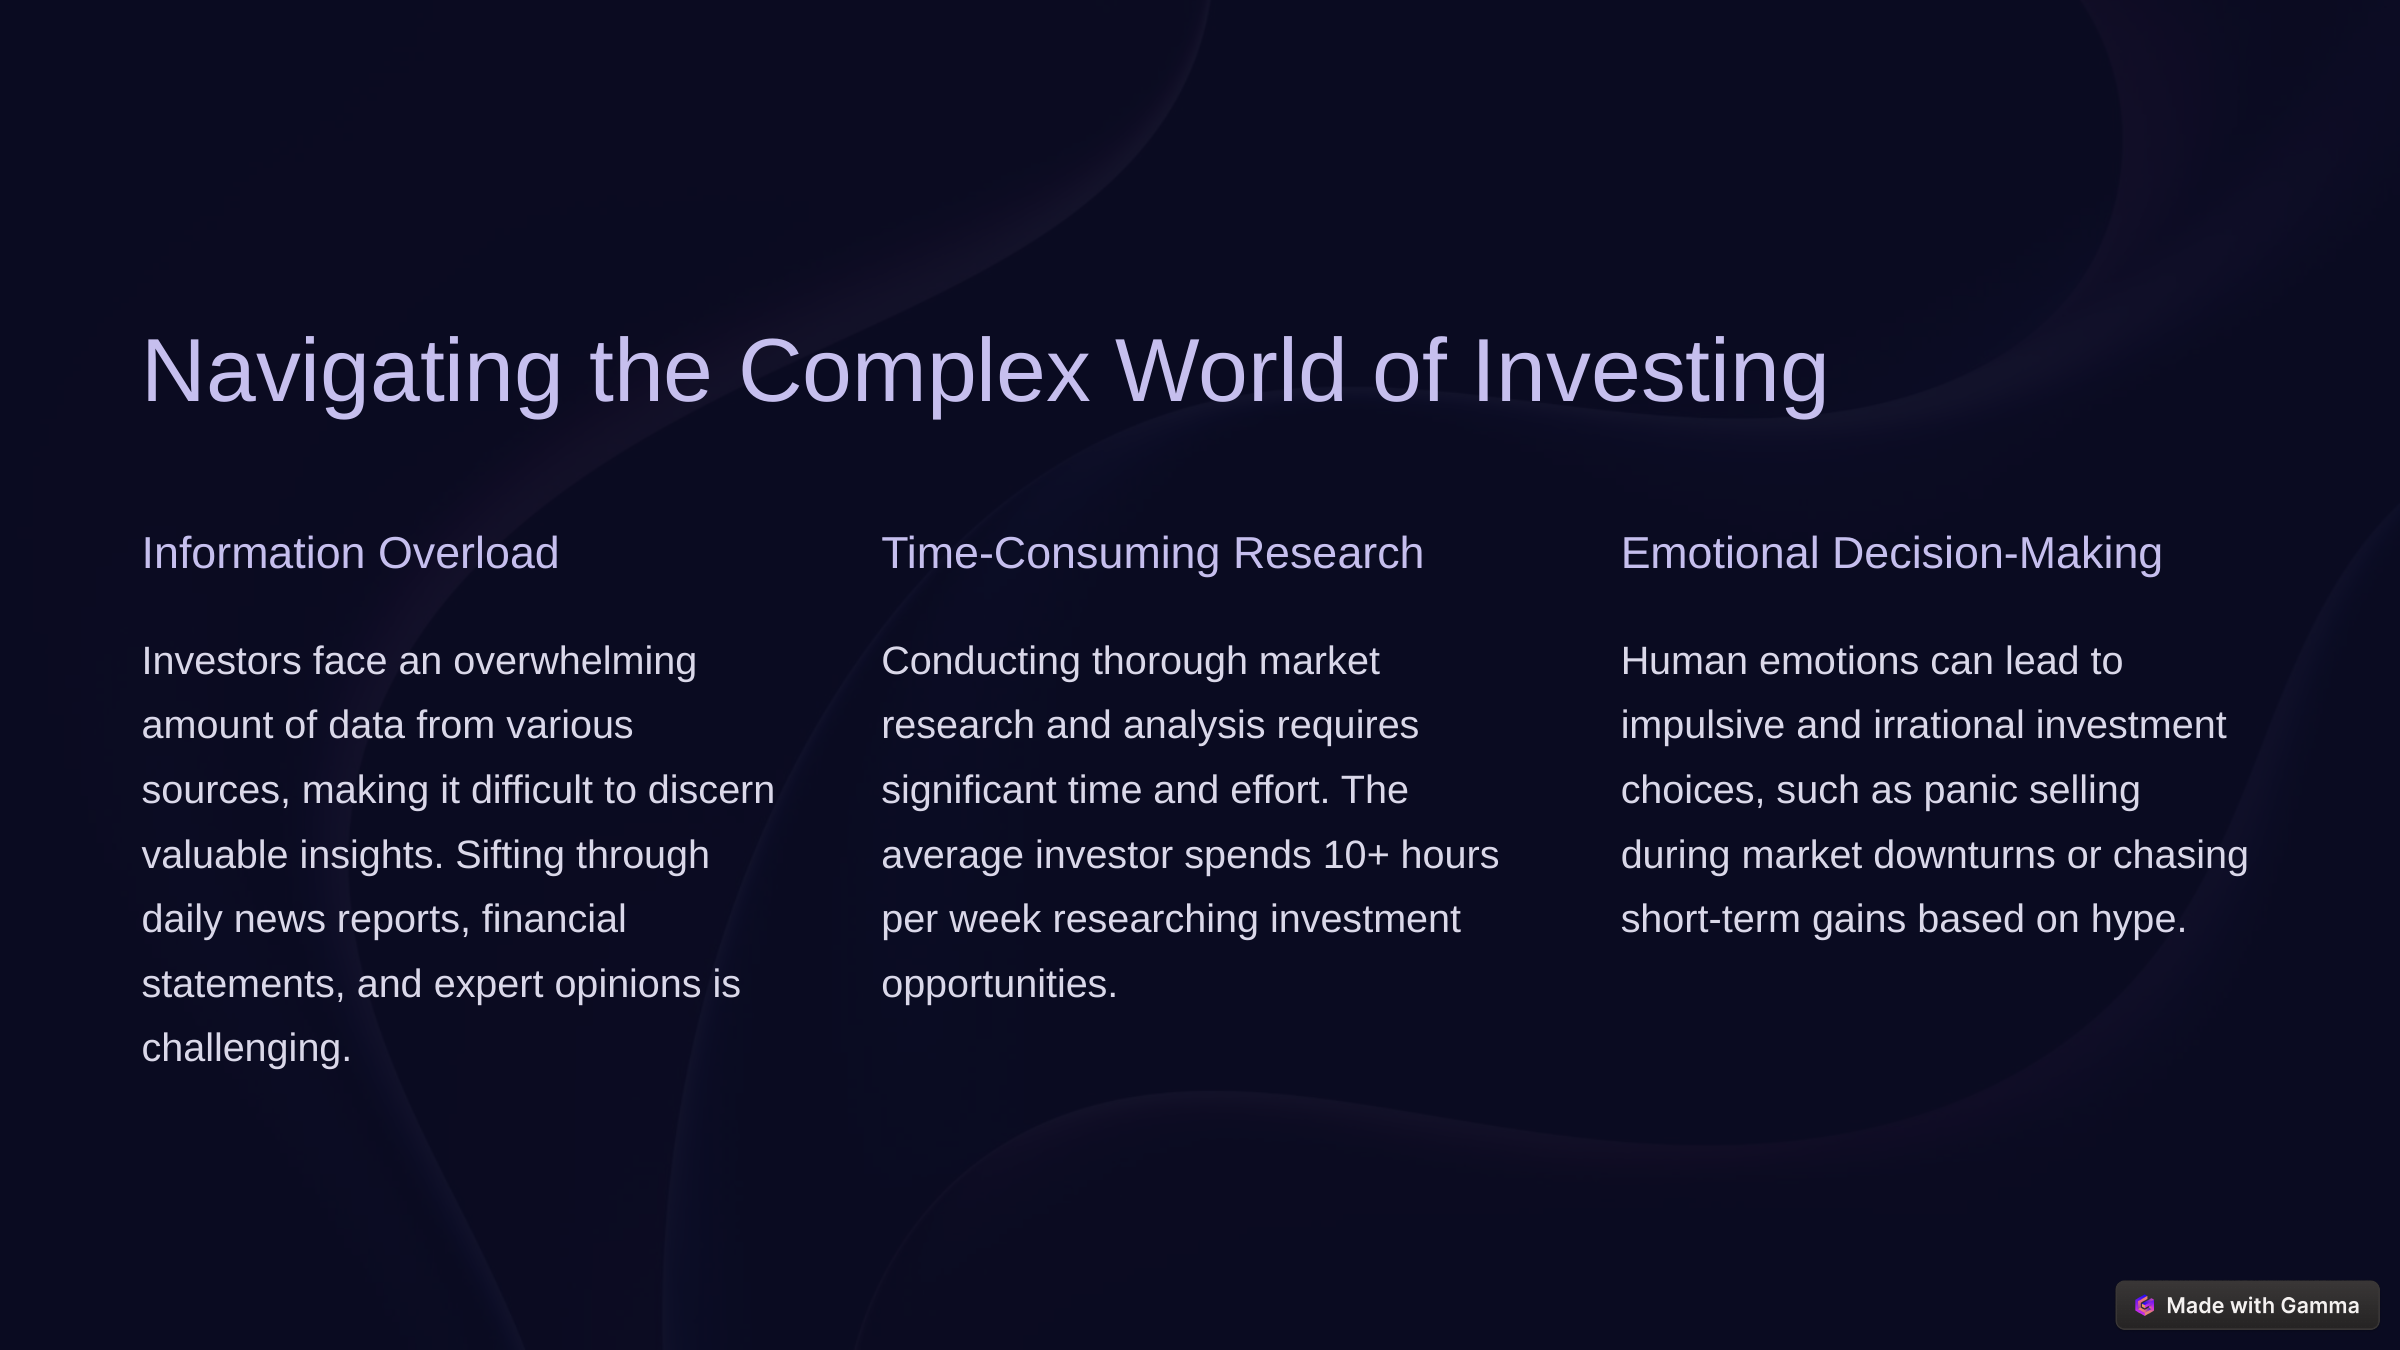

Navigating the Complex World of Investing
Information Overload
Time-Consuming Research
Emotional Decision-Making
Investors face an overwhelming amount of data from various sources, making it difficult to discern valuable insights. Sifting through daily news reports, financial statements, and expert opinions is challenging.
Conducting thorough market research and analysis requires significant time and effort. The average investor spends 10+ hours per week researching investment opportunities.
Human emotions can lead to impulsive and irrational investment choices, such as panic selling during market downturns or chasing short-term gains based on hype.